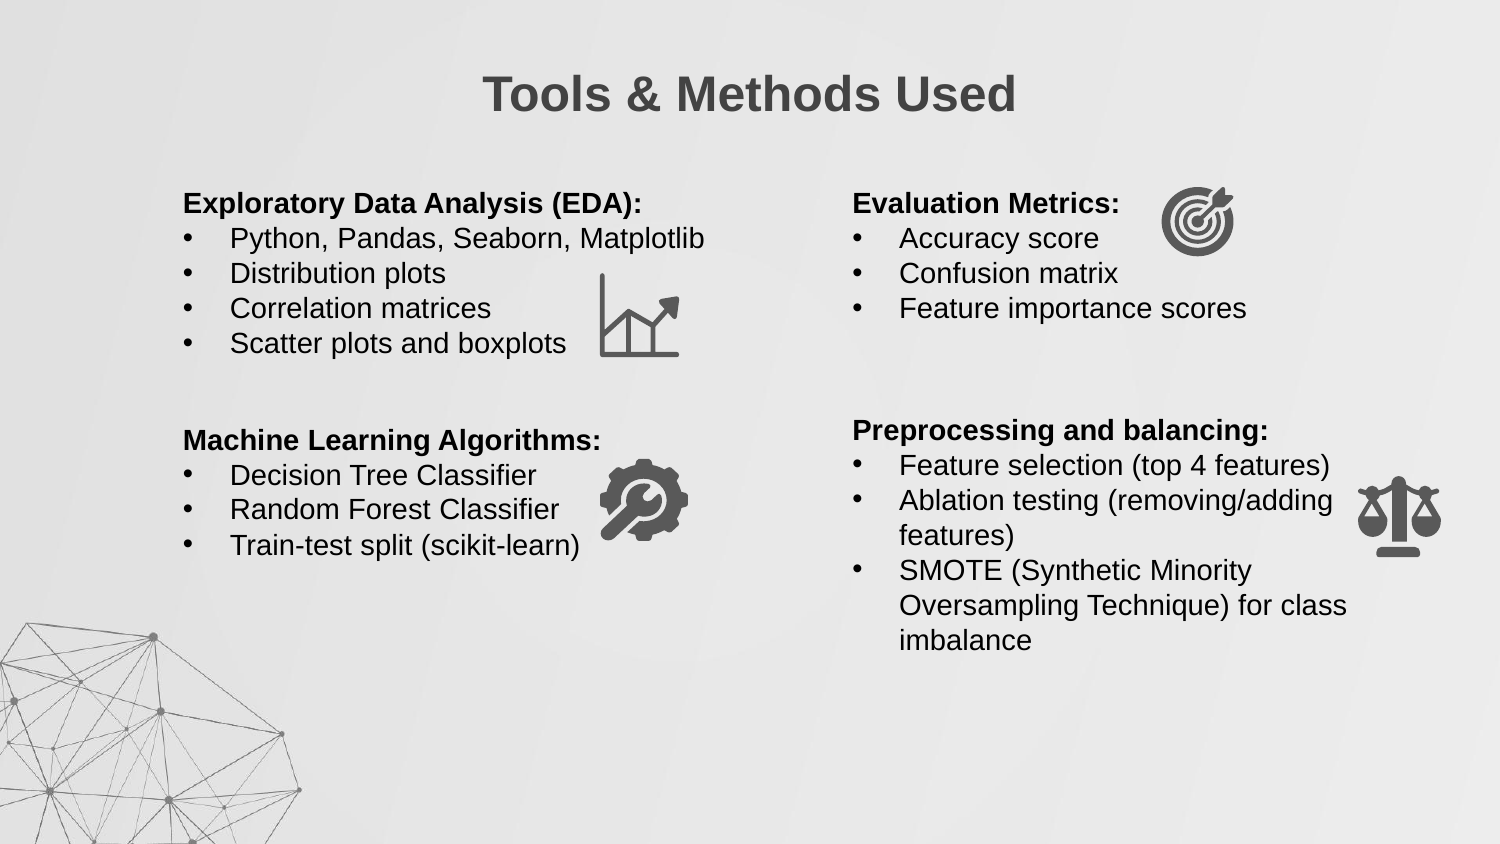

# Tools & Methods Used
Exploratory Data Analysis (EDA):
Python, Pandas, Seaborn, Matplotlib
Distribution plots
Correlation matrices
Scatter plots and boxplots
Evaluation Metrics:
Accuracy score
Confusion matrix
Feature importance scores

Preprocessing and balancing:
Feature selection (top 4 features)
Ablation testing (removing/adding features)
SMOTE (Synthetic Minority Oversampling Technique) for class imbalance
Machine Learning Algorithms:
Decision Tree Classifier
Random Forest Classifier
Train-test split (scikit-learn)